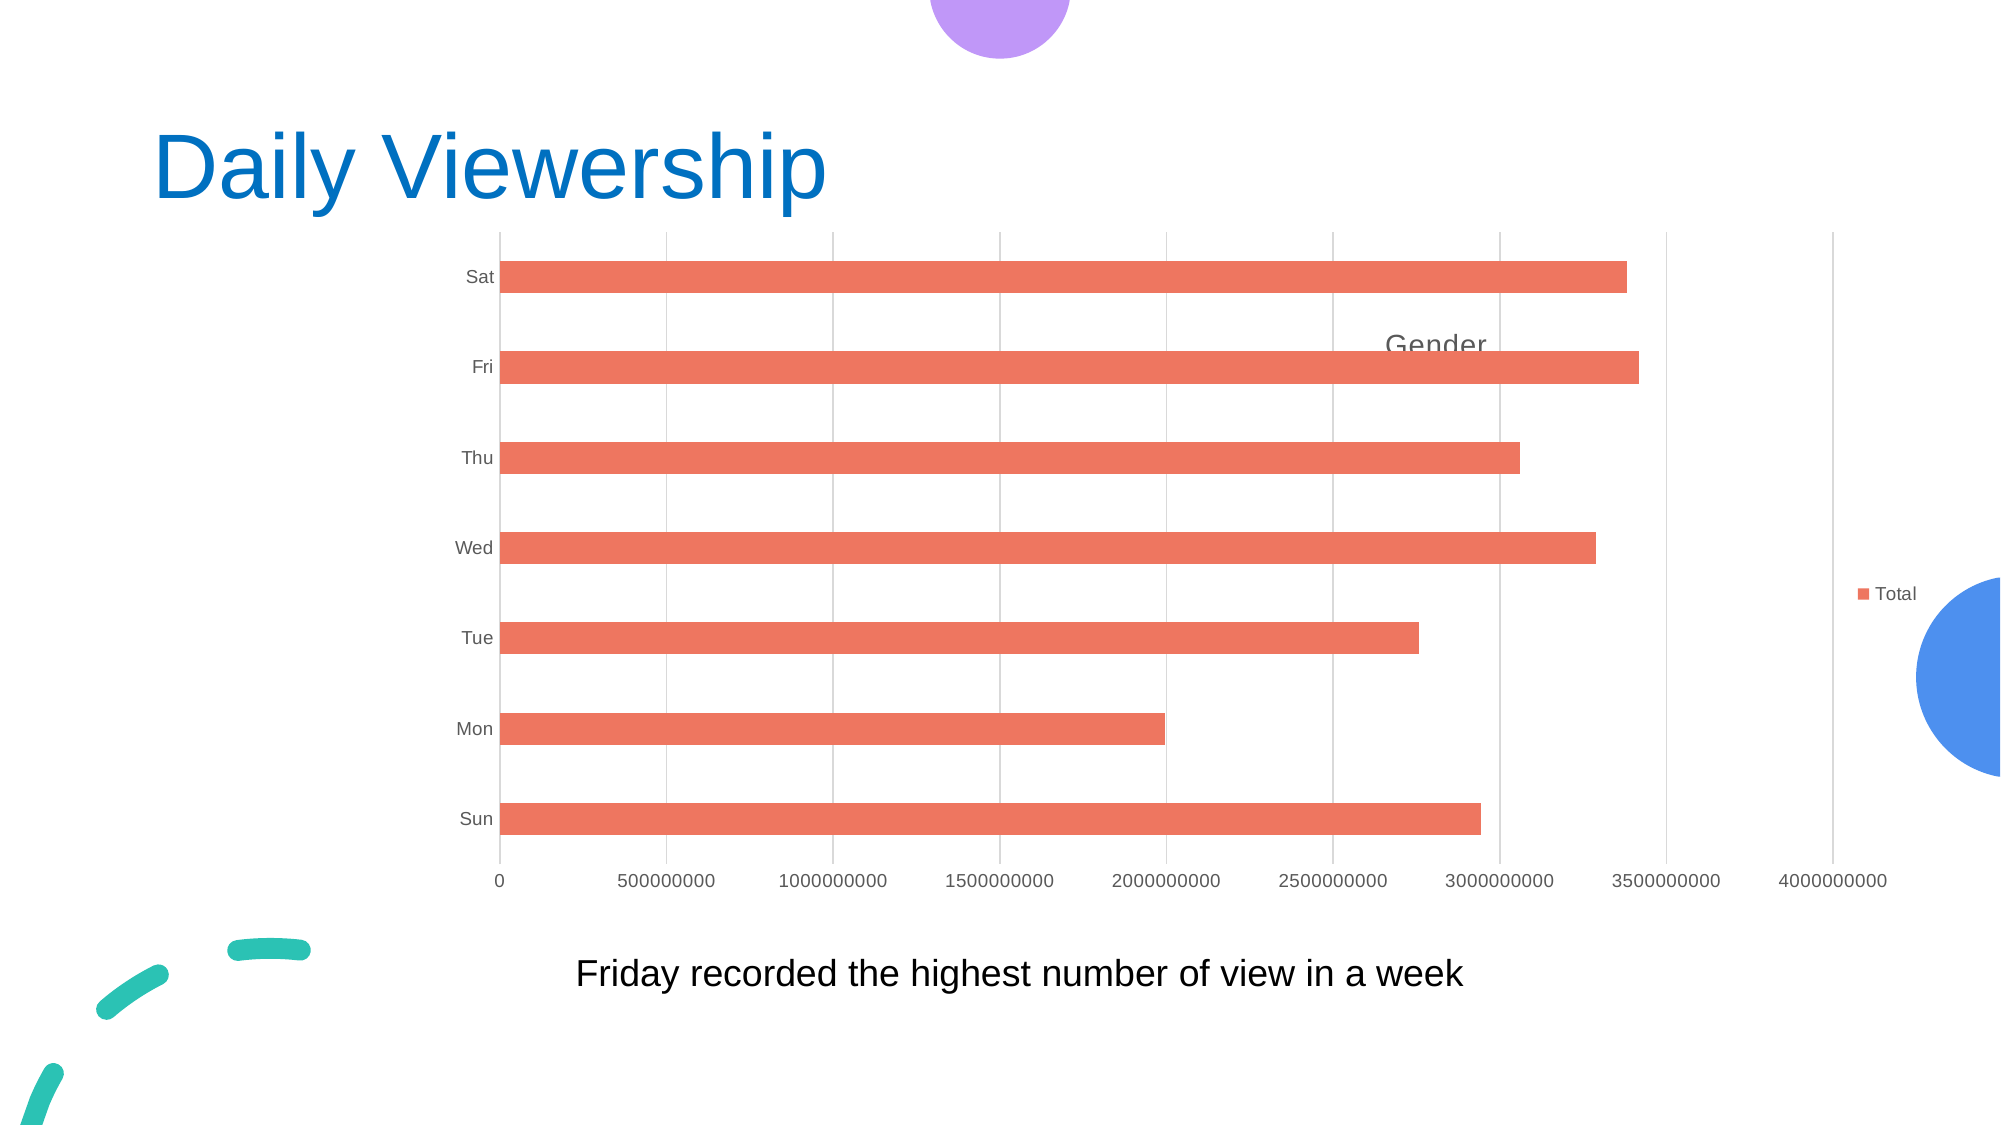

# Daily Viewership

### Chart

| Category |
|---|

### Chart

| Category | Total |
|---|---|
| Sun | 2944195118.0 |
| Mon | 1994892098.0 |
| Tue | 2756831710.0 |
| Wed | 3288813114.0 |
| Thu | 3062063072.0 |
| Fri | 3418657654.0 |
| Sat | 3382013364.0 |

### Chart: Gender

| Category |
|---|
Friday recorded the highest number of view in a week